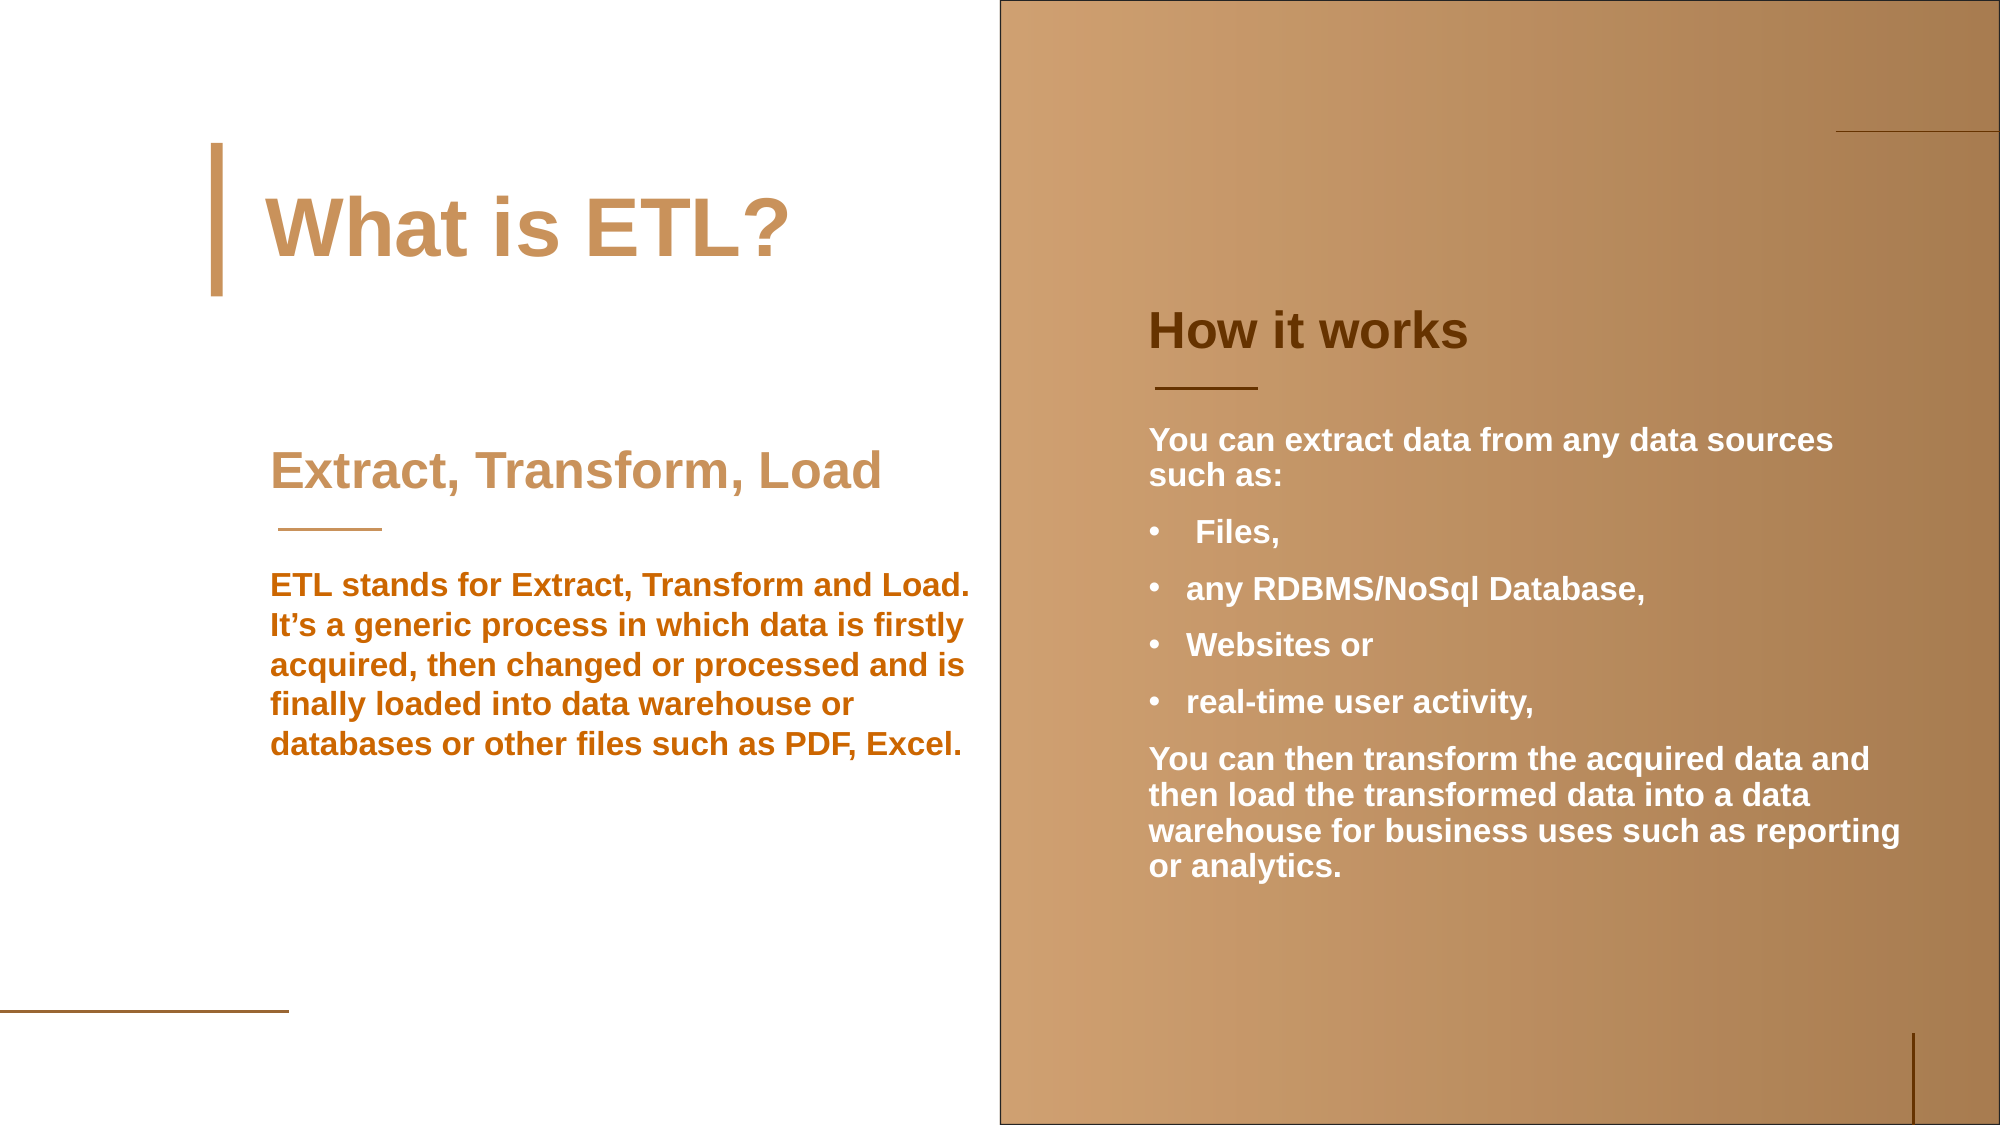

# What is ETL?
How it works
Extract, Transform, Load
You can extract data from any data sources such as:
 Files,
any RDBMS/NoSql Database,
Websites or
real-time user activity,
You can then transform the acquired data and then load the transformed data into a data warehouse for business uses such as reporting or analytics.
ETL stands for Extract, Transform and Load. It’s a generic process in which data is firstly acquired, then changed or processed and is finally loaded into data warehouse or databases or other files such as PDF, Excel.